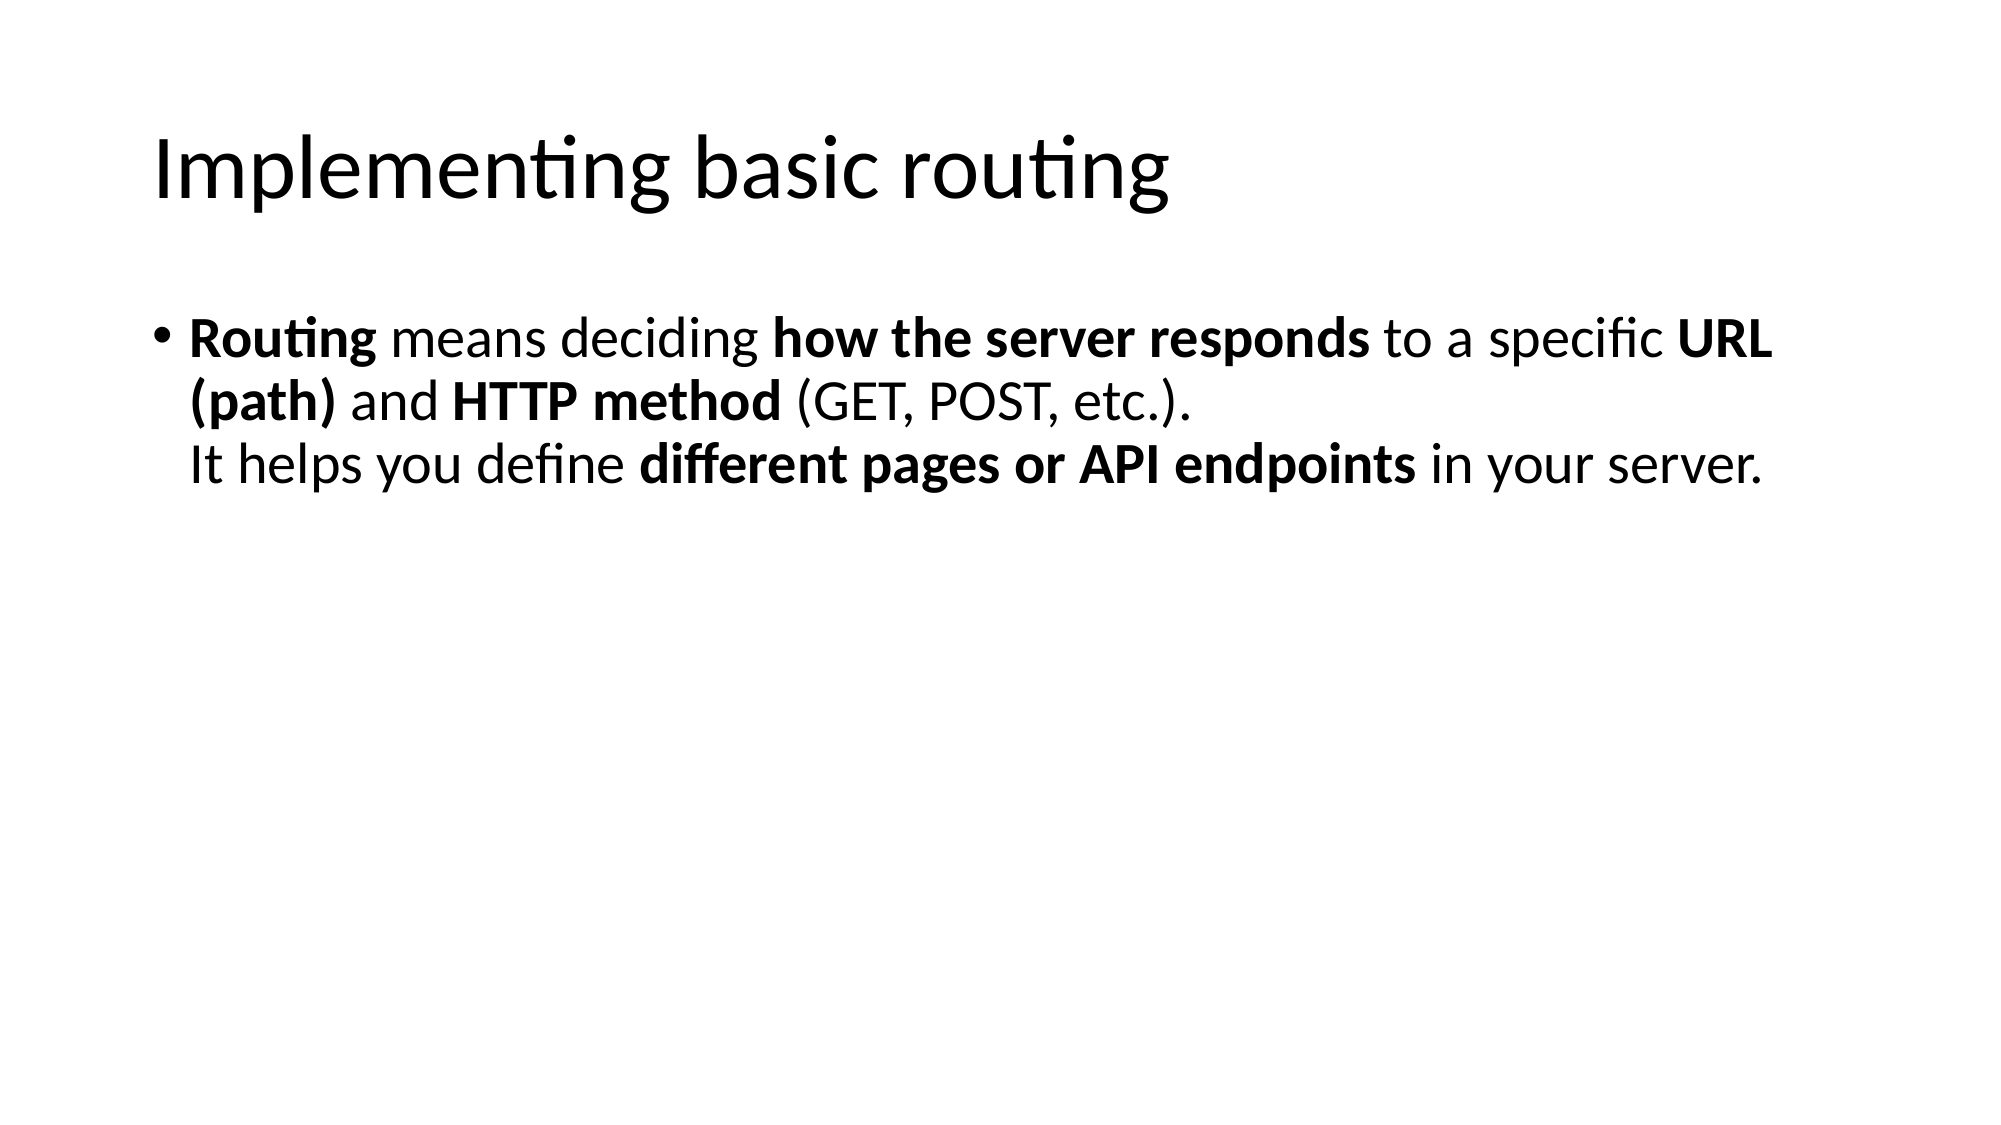

# Implementing basic routing
Routing means deciding how the server responds to a specific URL (path) and HTTP method (GET, POST, etc.).
It helps you define different pages or API endpoints in your server.